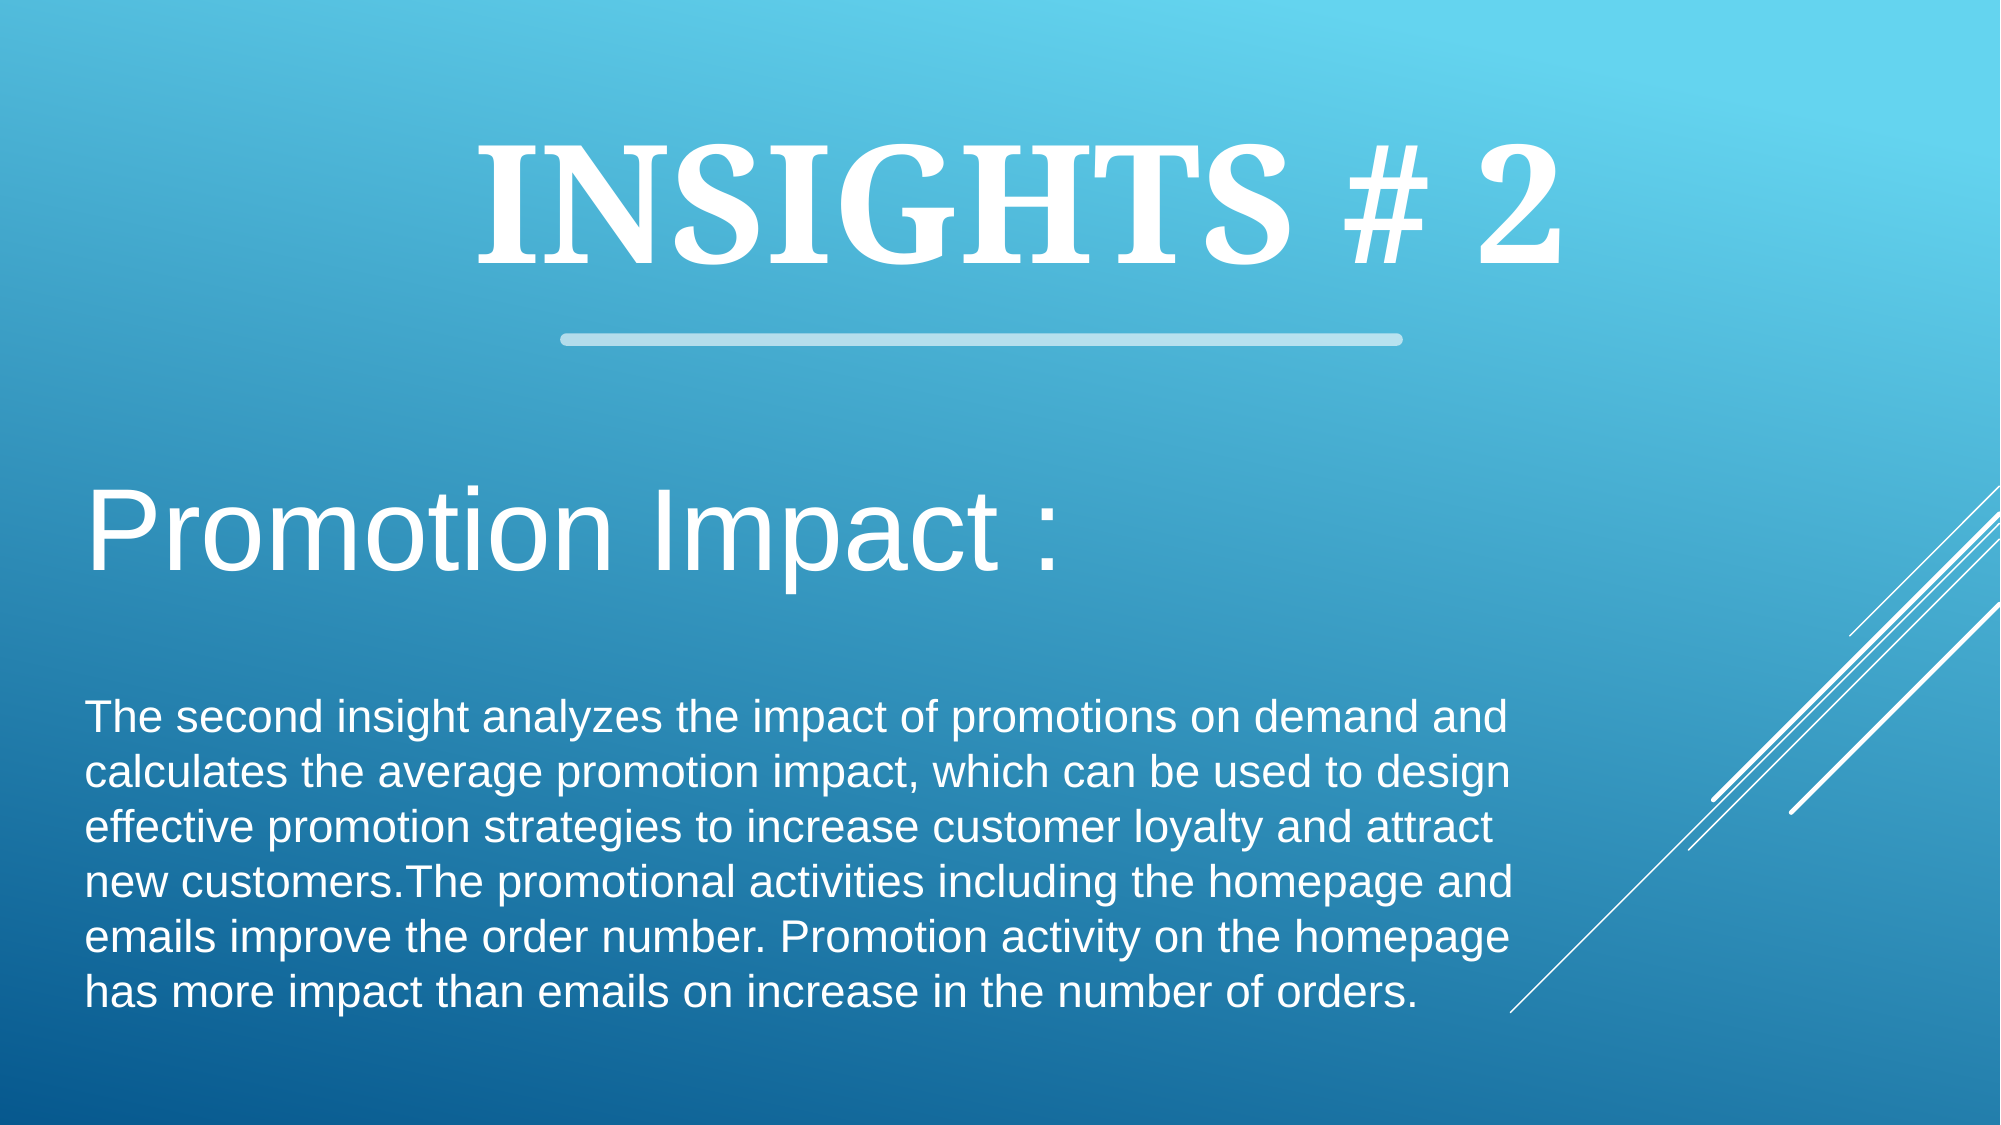

# Insights # 2
Promotion Impact :

The second insight analyzes the impact of promotions on demand and calculates the average promotion impact, which can be used to design effective promotion strategies to increase customer loyalty and attract new customers.The promotional activities including the homepage and emails improve the order number. Promotion activity on the homepage has more impact than emails on increase in the number of orders.